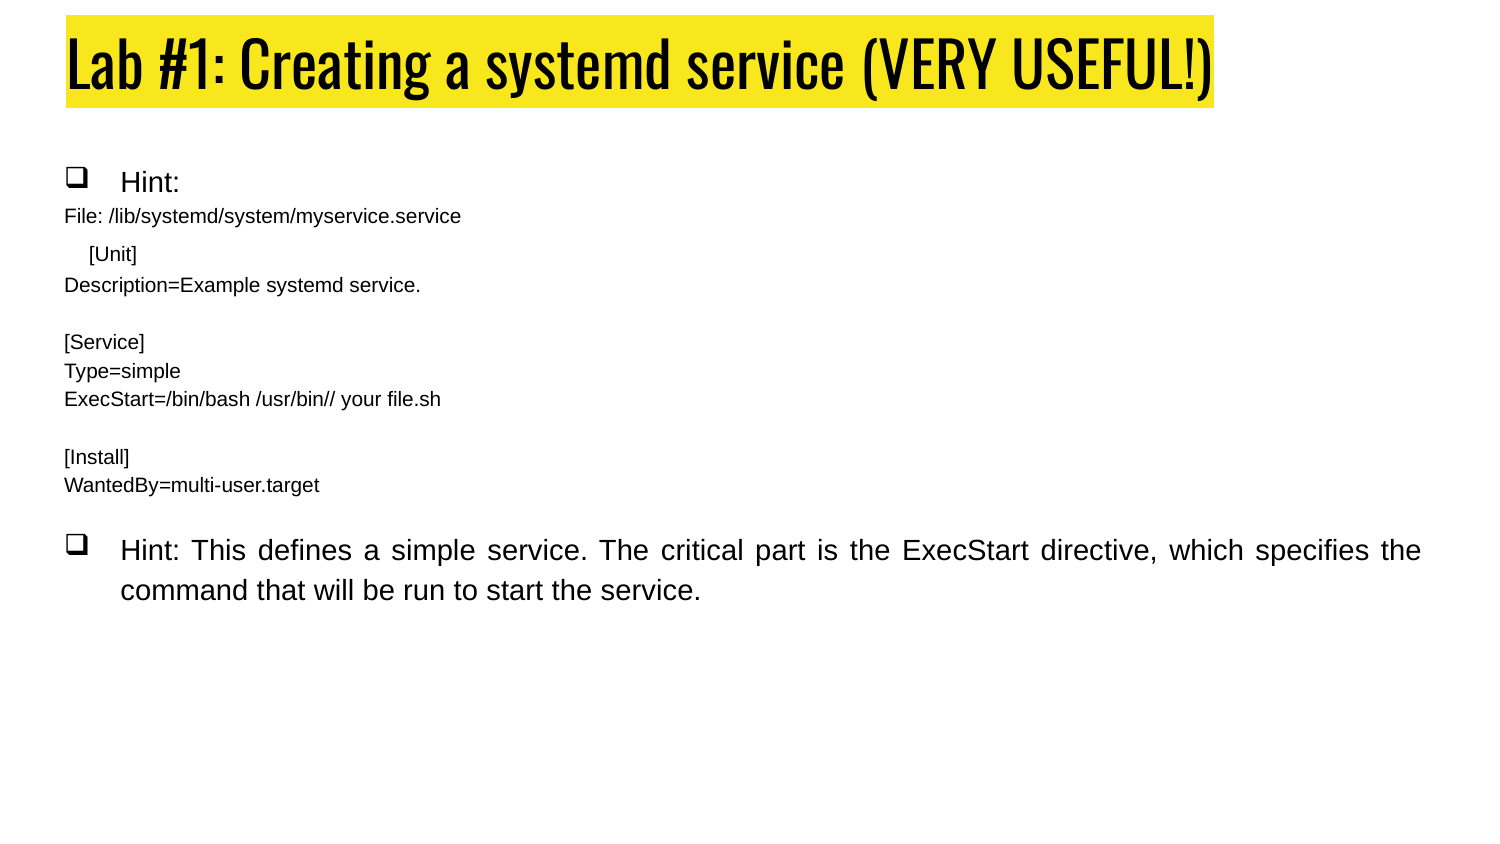

# Lab #1: Creating a systemd service (VERY USEFUL!)
Hint:
File: /lib/systemd/system/myservice.service
   [Unit]
Description=Example systemd service.

[Service]
Type=simple
ExecStart=/bin/bash /usr/bin// your file.sh

[Install]
WantedBy=multi-user.target

Hint: This defines a simple service. The critical part is the ExecStart directive, which specifies the command that will be run to start the service.